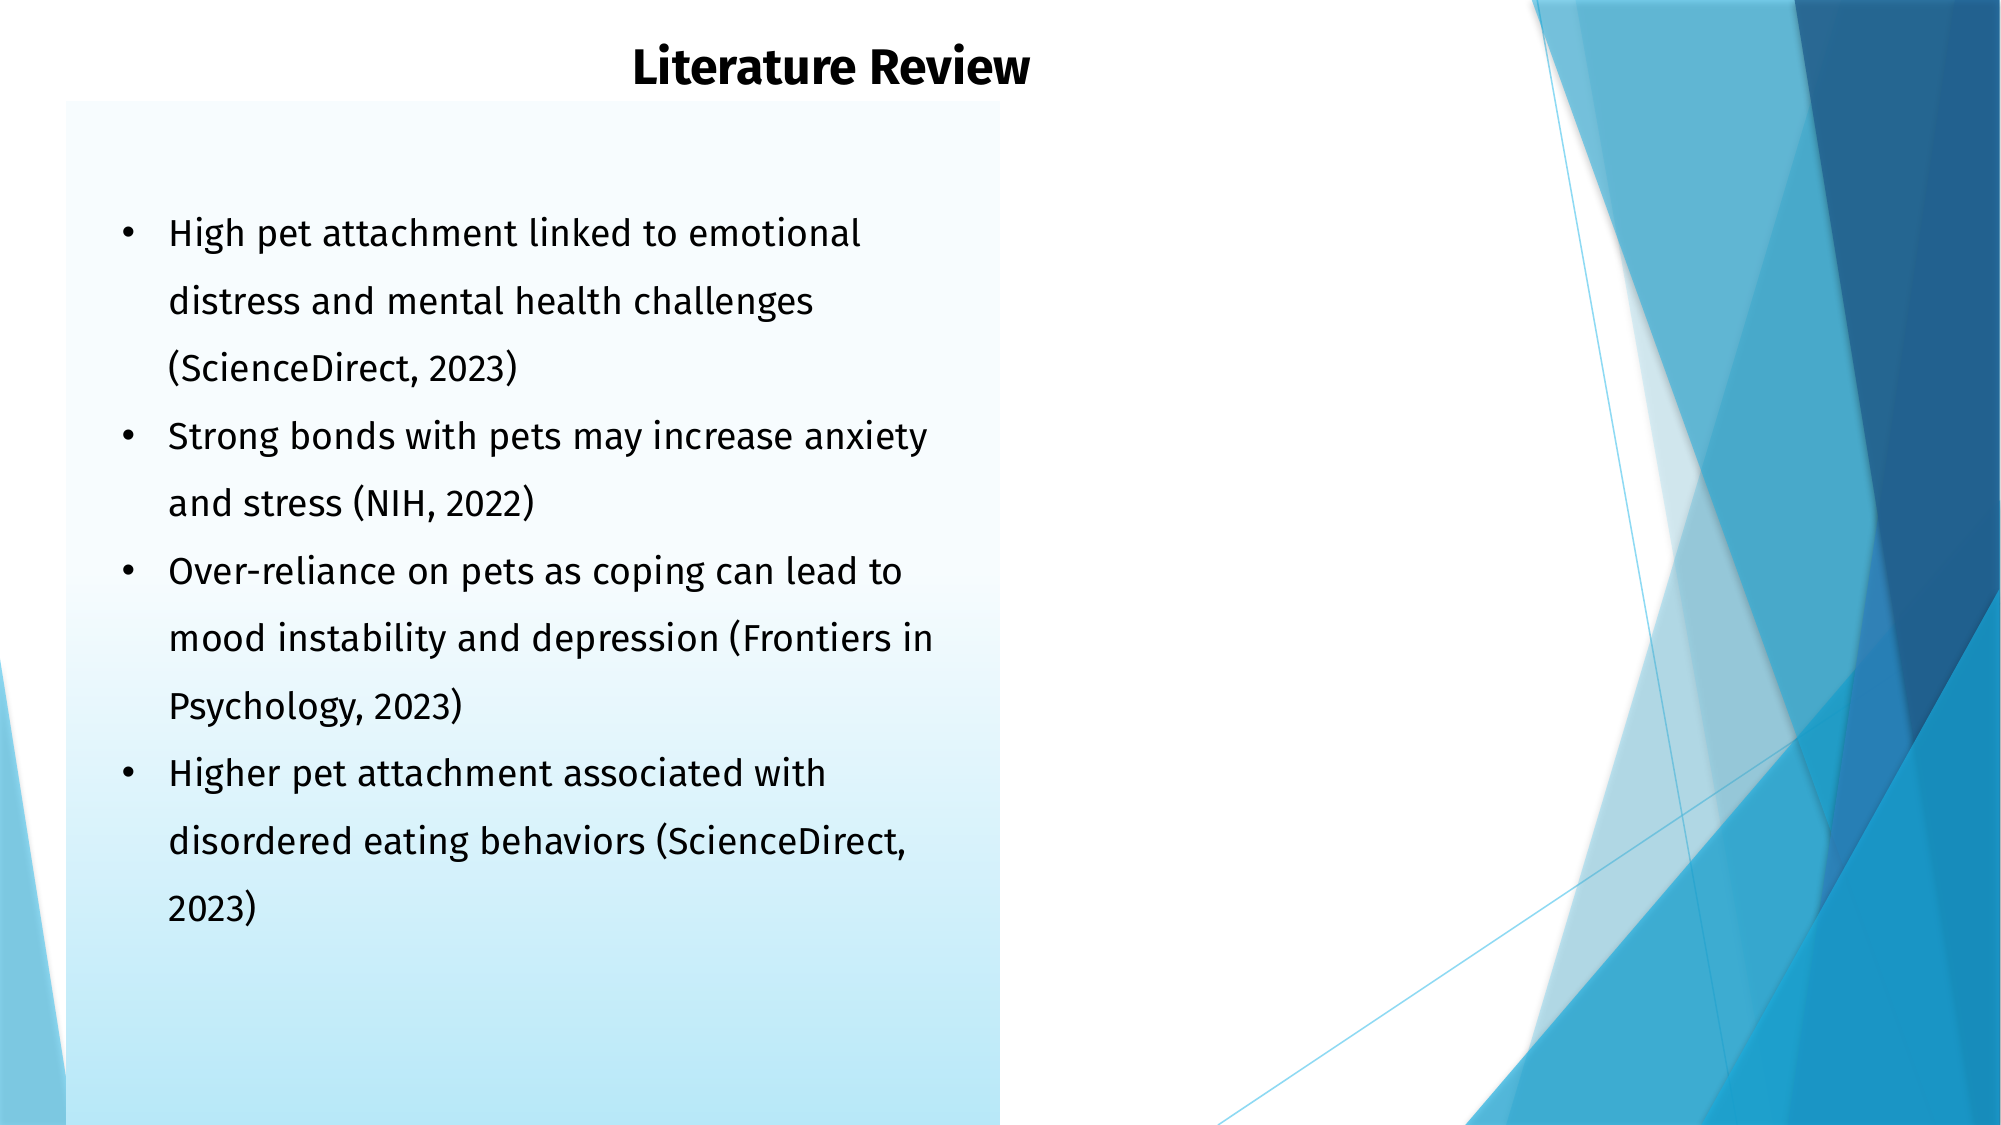

Literature Review

High pet attachment linked to emotional distress and mental health challenges (ScienceDirect, 2023)
Strong bonds with pets may increase anxiety and stress (NIH, 2022)
Over-reliance on pets as coping can lead to mood instability and depression (Frontiers in Psychology, 2023)
Higher pet attachment associated with disordered eating behaviors (ScienceDirect, 2023)